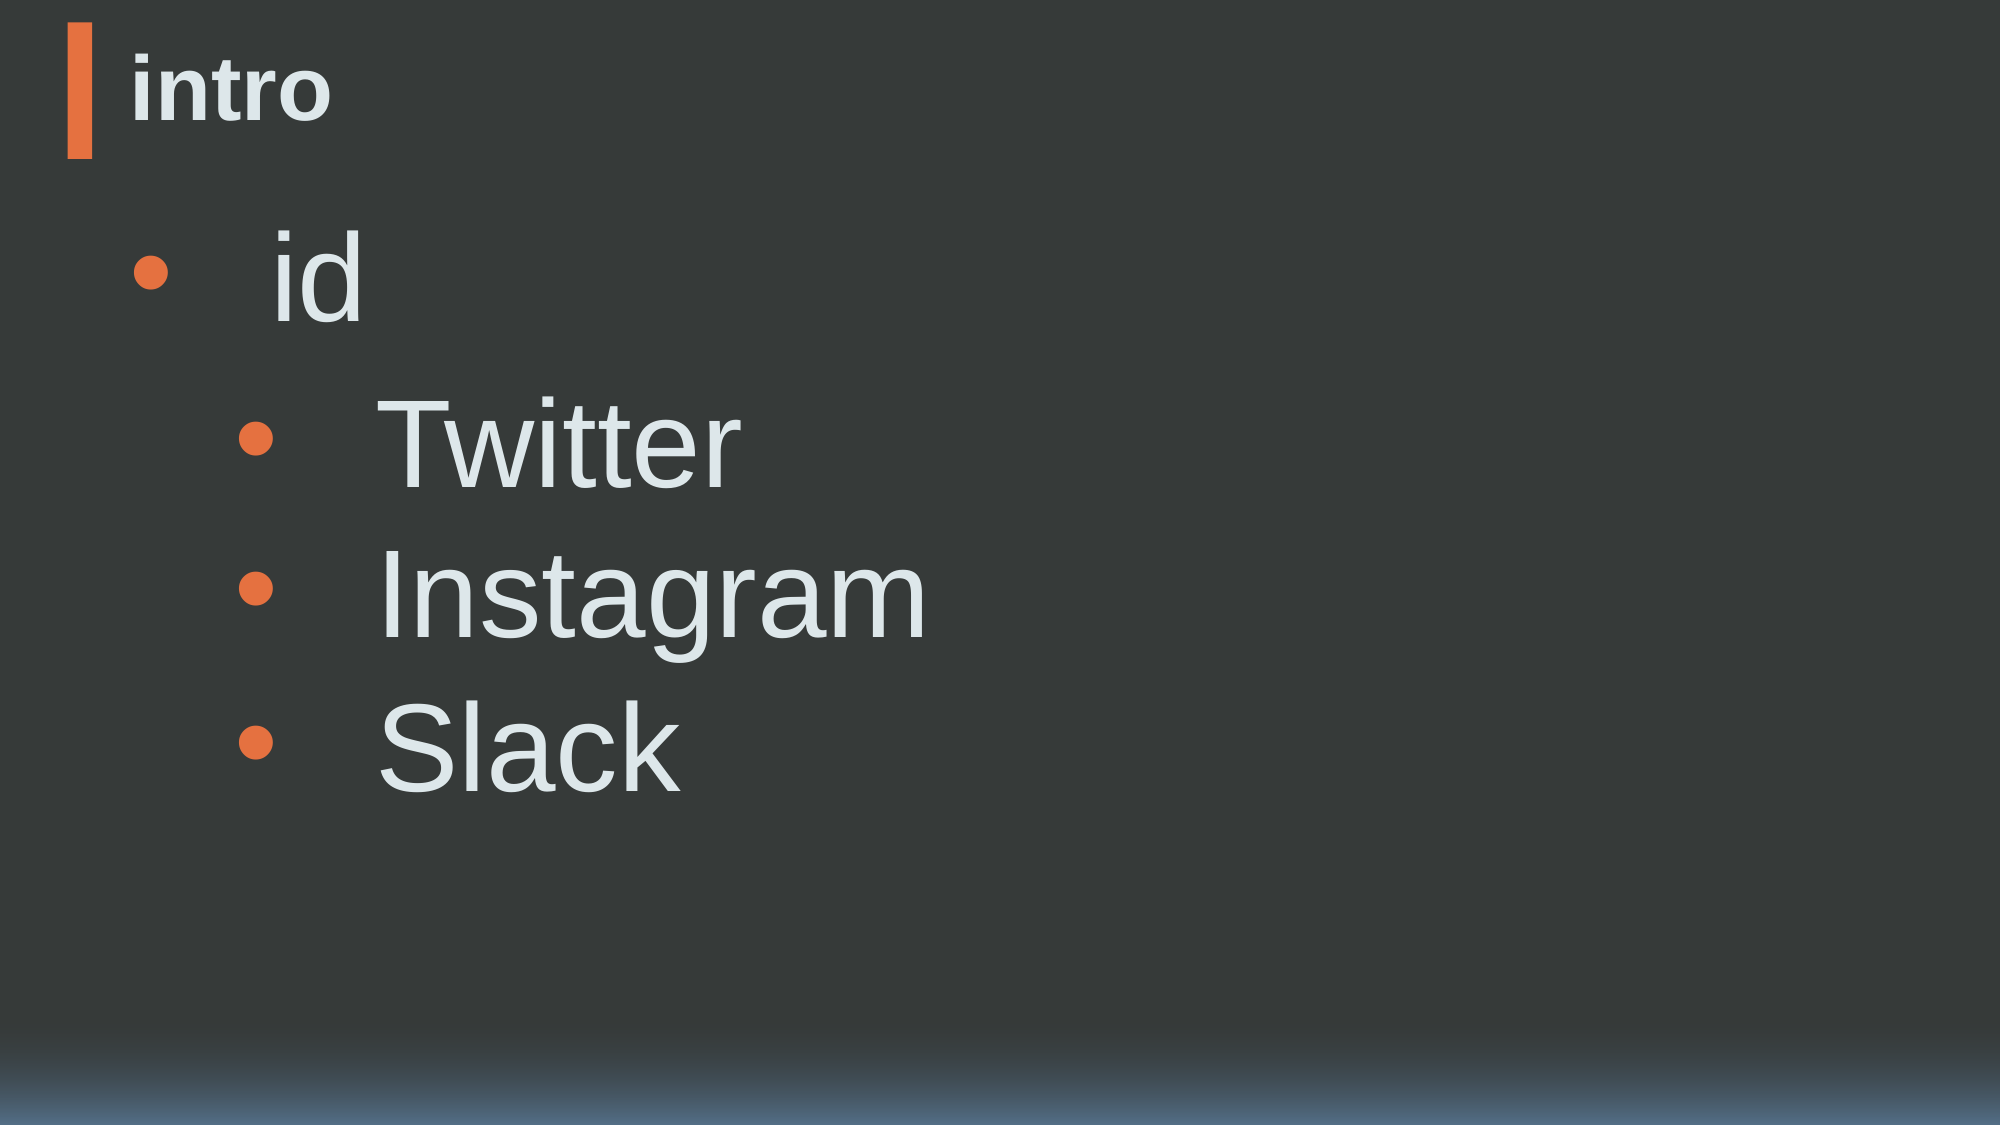

name
# intro
id
: @terfno_mai
Twitter
Instagram
Slack
hobby
like & dislike
contact